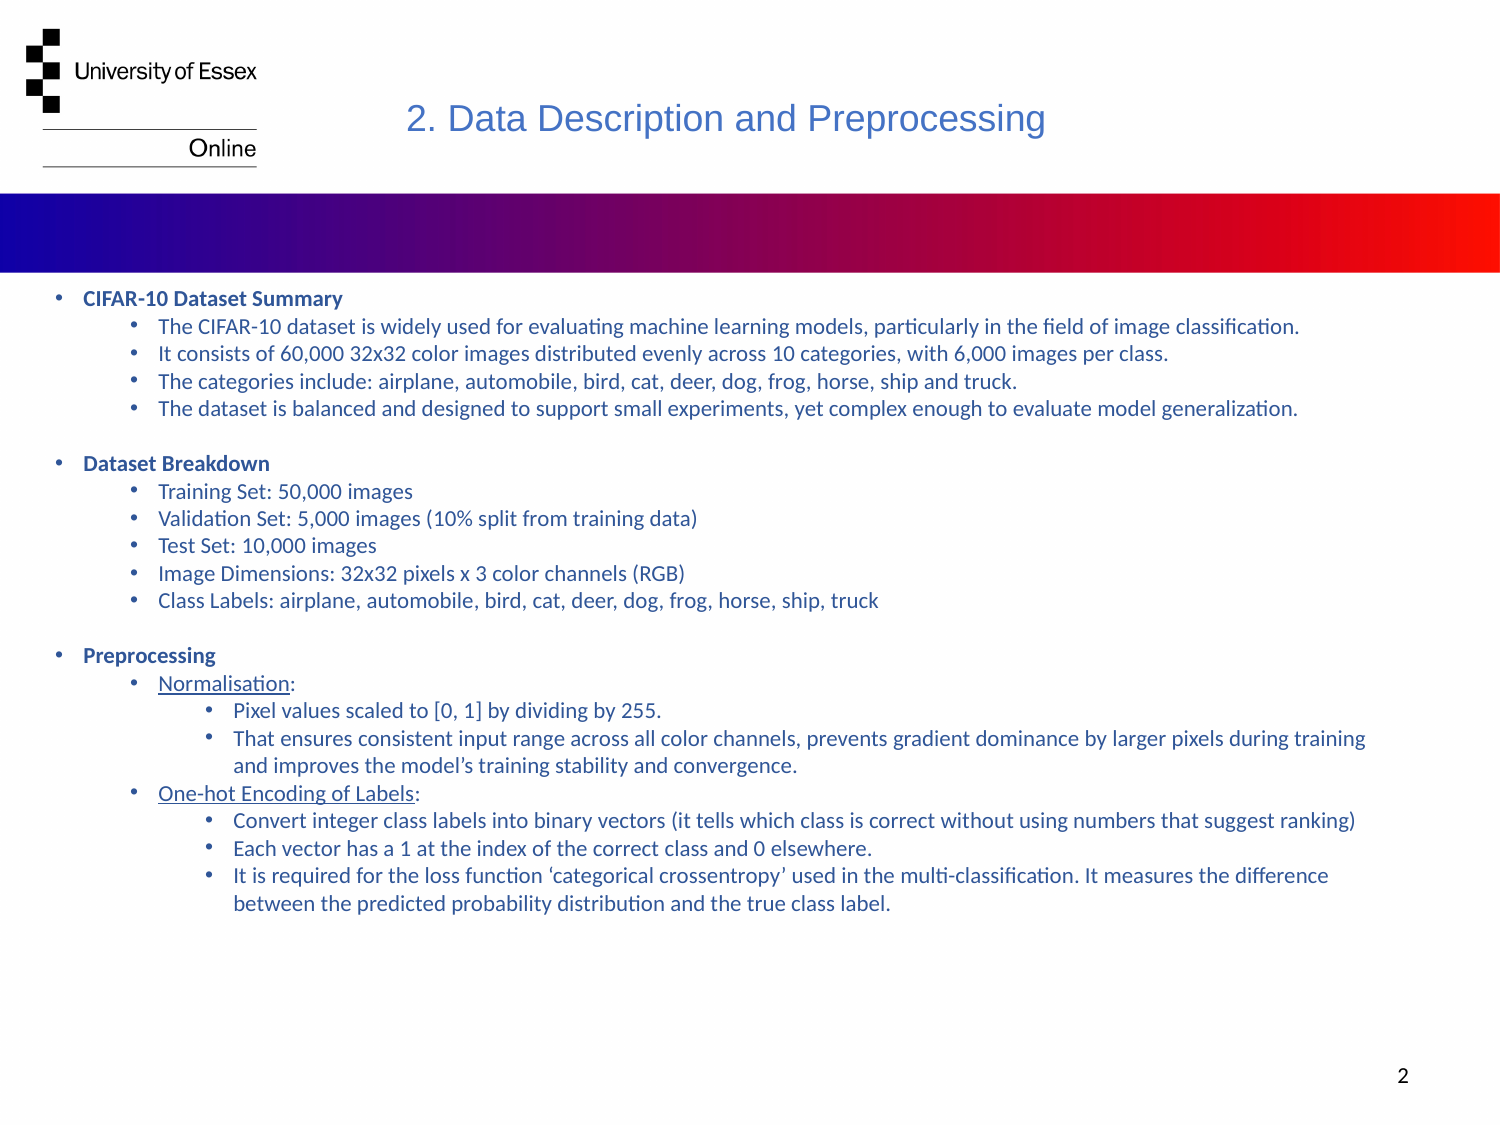

2. Data Description and Preprocessing
CIFAR-10 Dataset Summary
The CIFAR-10 dataset is widely used for evaluating machine learning models, particularly in the field of image classification.
It consists of 60,000 32x32 color images distributed evenly across 10 categories, with 6,000 images per class.
The categories include: airplane, automobile, bird, cat, deer, dog, frog, horse, ship and truck.
The dataset is balanced and designed to support small experiments, yet complex enough to evaluate model generalization.

Dataset Breakdown
Training Set: 50,000 images
Validation Set: 5,000 images (10% split from training data)
Test Set: 10,000 images
Image Dimensions: 32x32 pixels x 3 color channels (RGB)
Class Labels: airplane, automobile, bird, cat, deer, dog, frog, horse, ship, truck

Preprocessing
Normalisation:
Pixel values scaled to [0, 1] by dividing by 255.
That ensures consistent input range across all color channels, prevents gradient dominance by larger pixels during training and improves the model’s training stability and convergence.
One-hot Encoding of Labels:
Convert integer class labels into binary vectors (it tells which class is correct without using numbers that suggest ranking)
Each vector has a 1 at the index of the correct class and 0 elsewhere.
It is required for the loss function ‘categorical crossentropy’ used in the multi-classification. It measures the difference between the predicted probability distribution and the true class label.

2